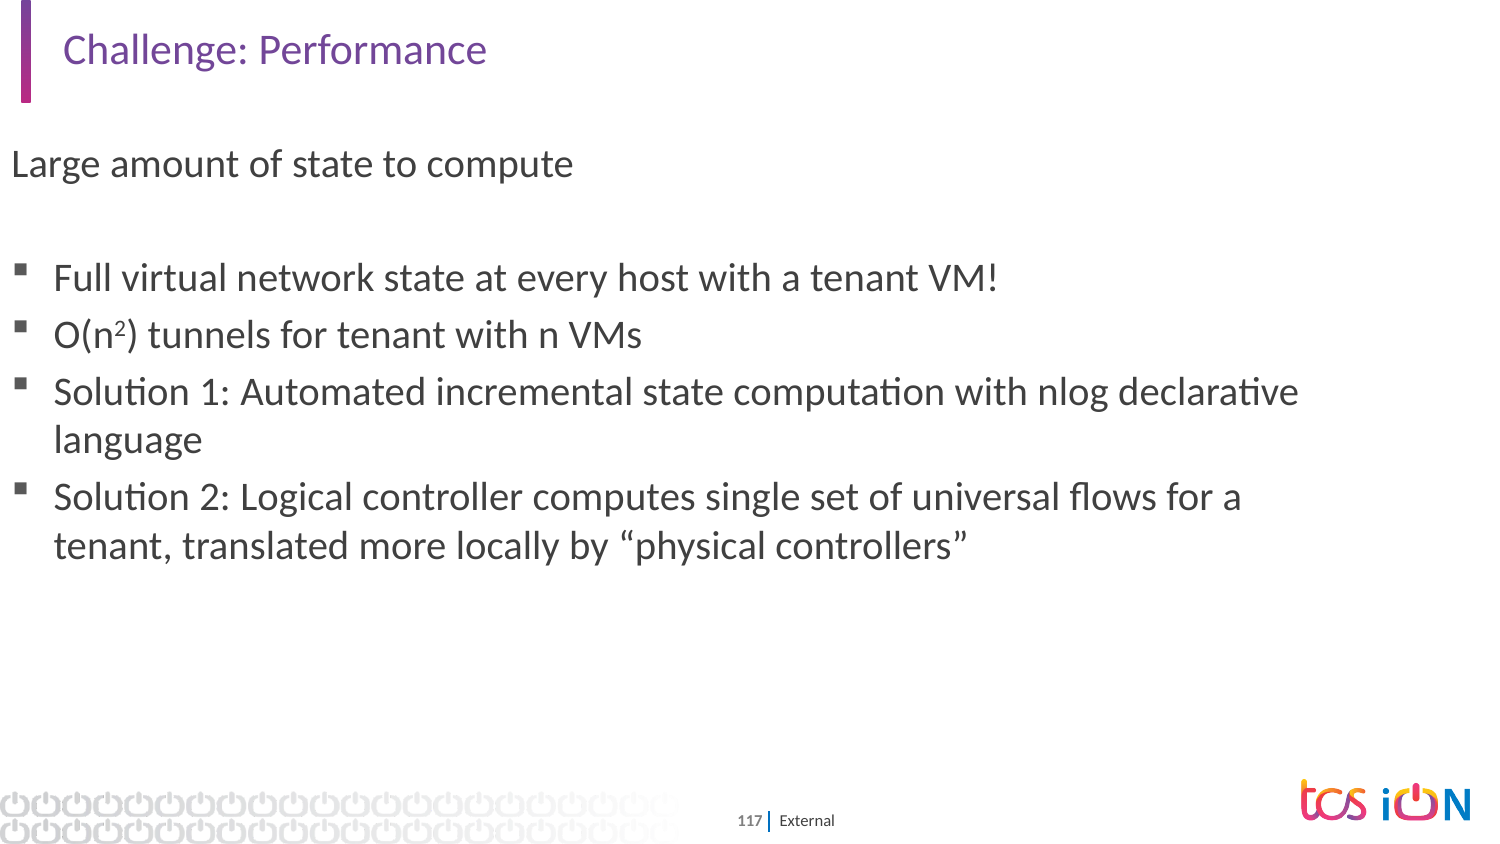

# Challenge: Performance
Large amount of state to compute

Full virtual network state at every host with a tenant VM!
O(n2) tunnels for tenant with n VMs
Solution 1: Automated incremental state computation with nlog declarative language
Solution 2: Logical controller computes single set of universal flows for a tenant, translated more locally by “physical controllers”
Case Study: NVP